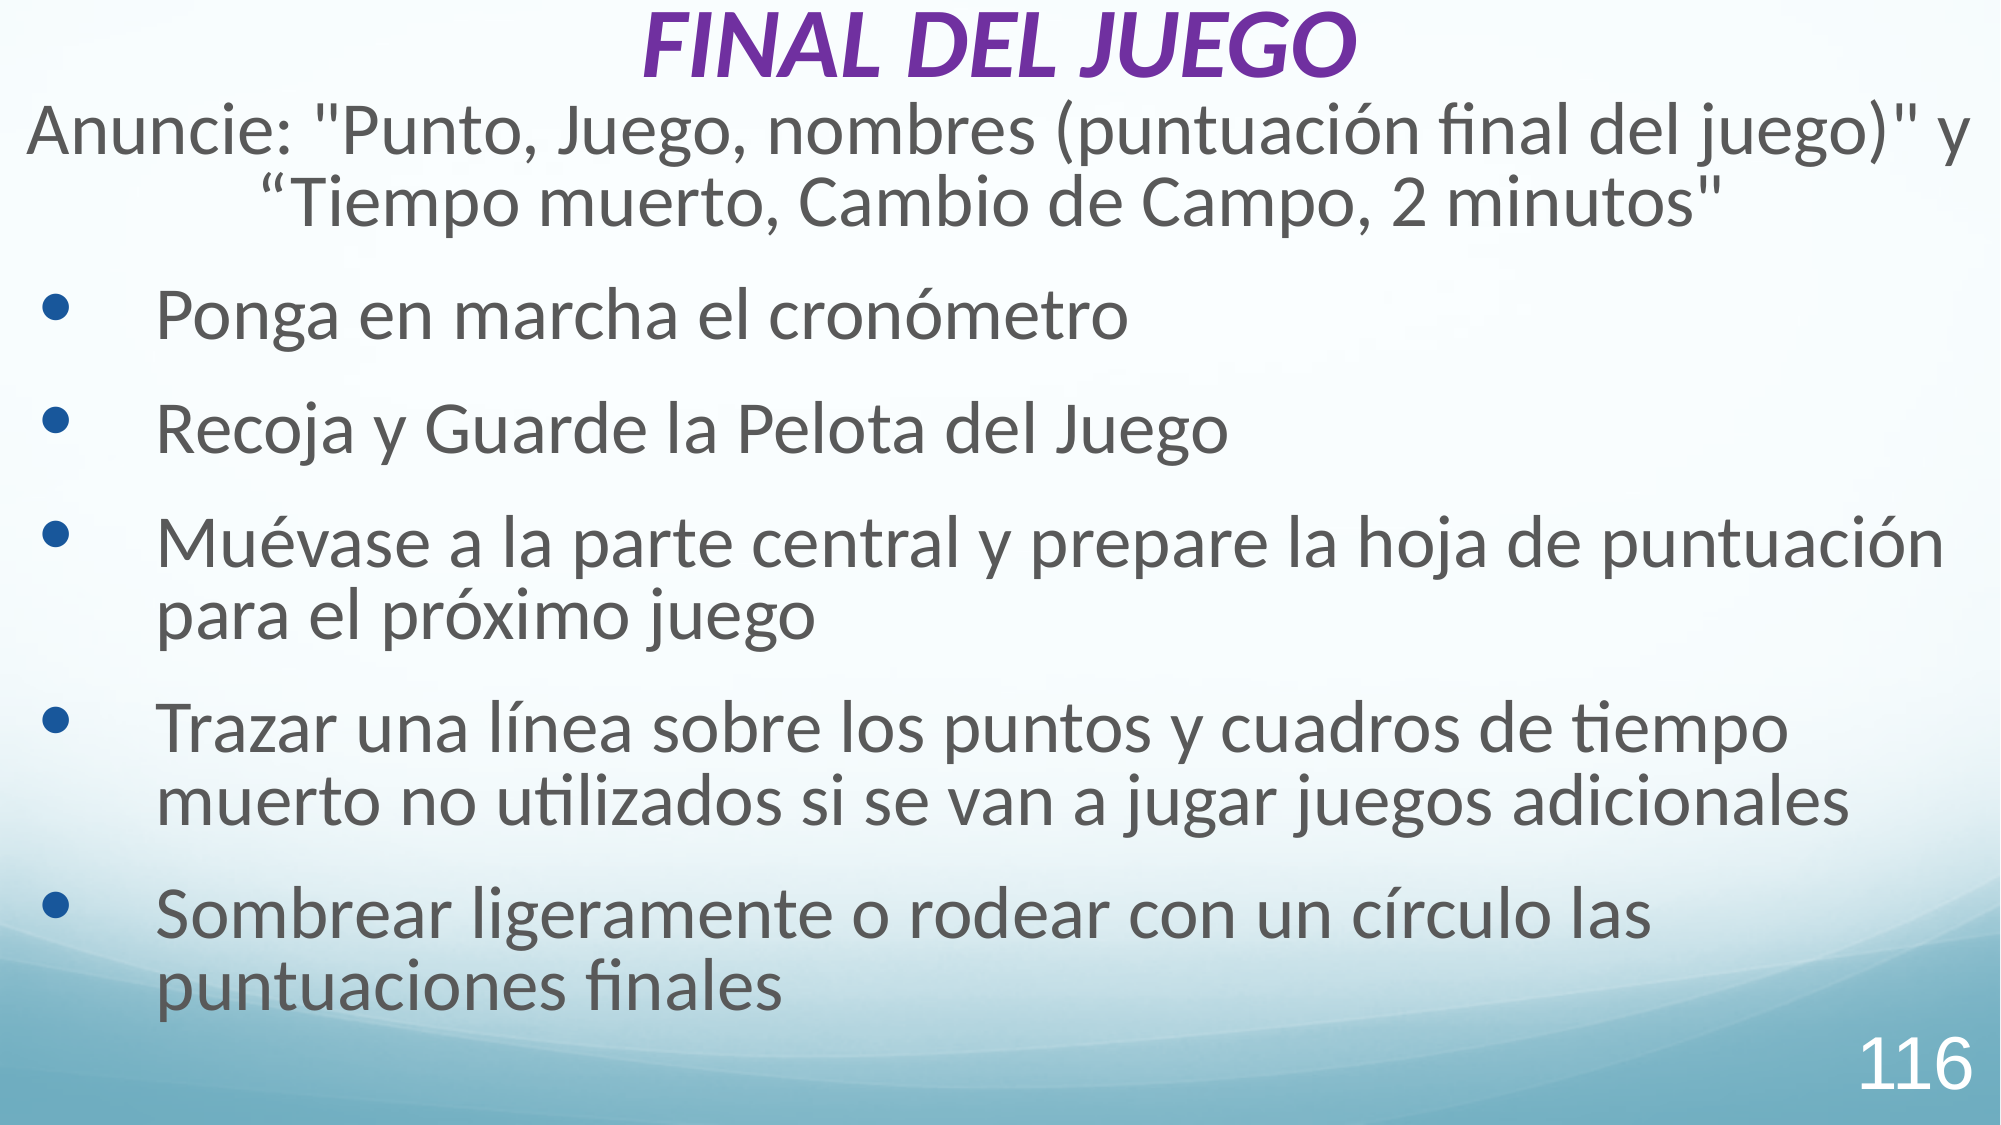

FINAL DEL JUEGO
Anuncie: "Punto, Juego, nombres (puntuación final del juego)" y “Tiempo muerto, Cambio de Campo, 2 minutos"
Ponga en marcha el cronómetro
Recoja y Guarde la Pelota del Juego
Muévase a la parte central y prepare la hoja de puntuación para el próximo juego
Trazar una línea sobre los puntos y cuadros de tiempo muerto no utilizados si se van a jugar juegos adicionales
Sombrear ligeramente o rodear con un círculo las puntuaciones finales
116